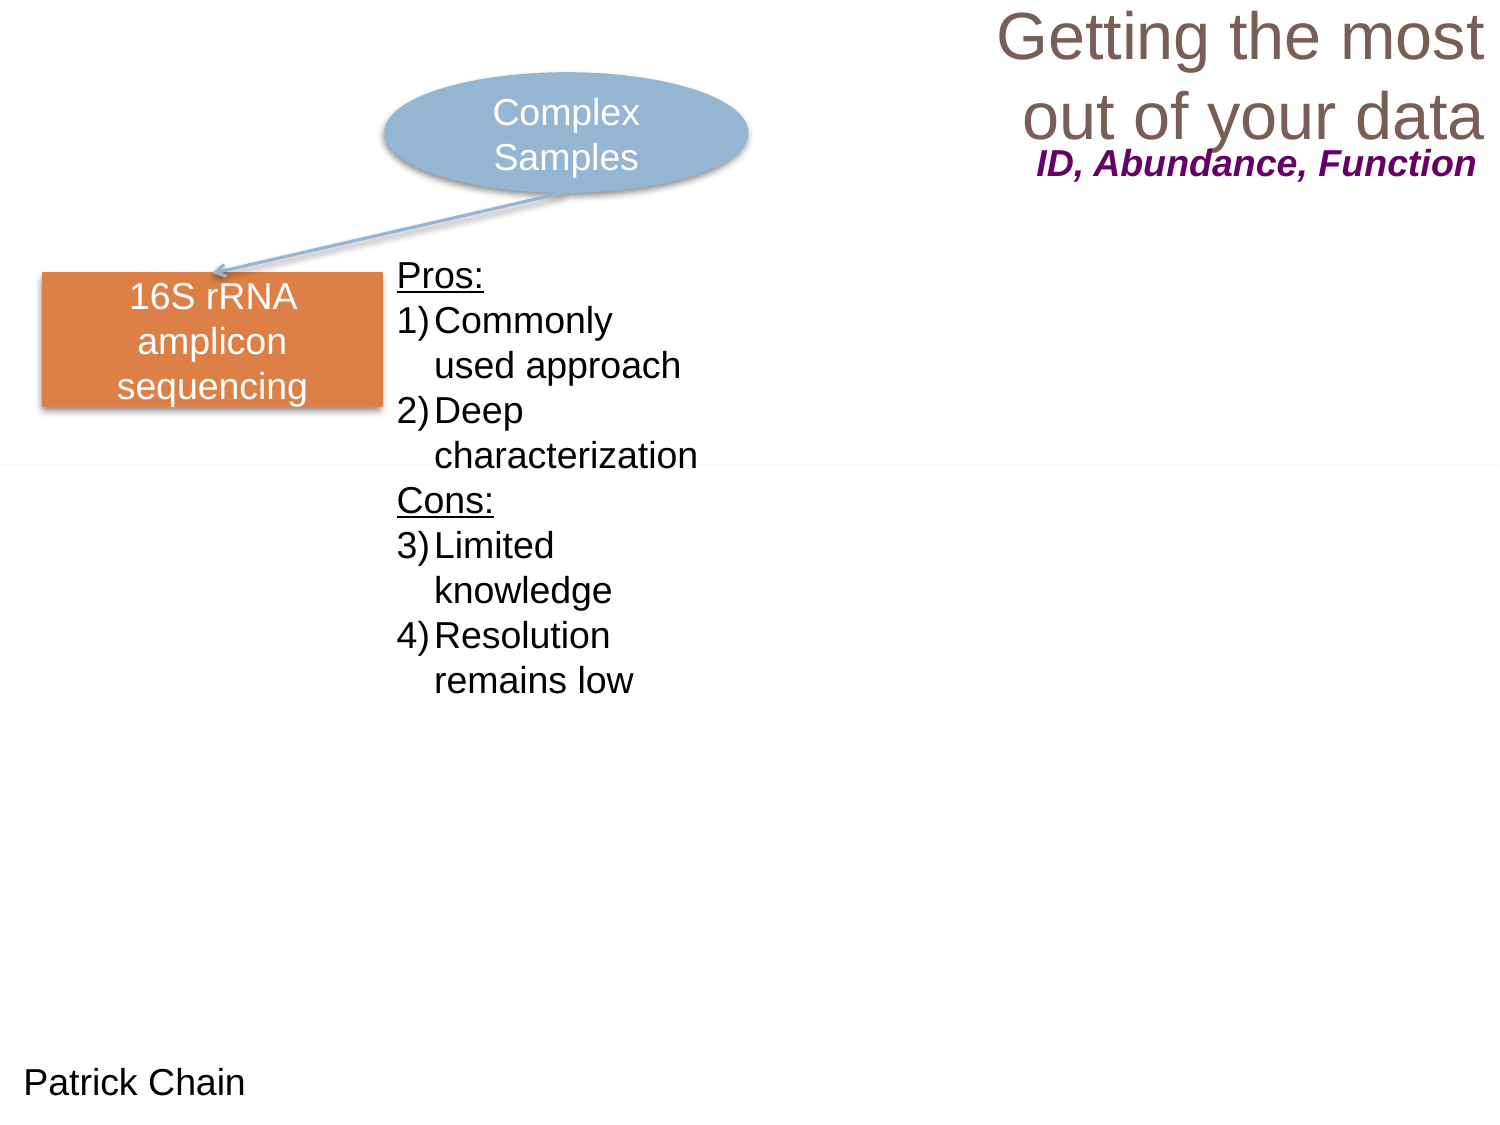

Getting the most out of your data
Complex Samples
ID, Abundance, Function
Pros:
Commonly used approach
Deep characterization
Cons:
Limited knowledge
Resolution remains low
16S rRNA amplicon sequencing

Patrick Chain